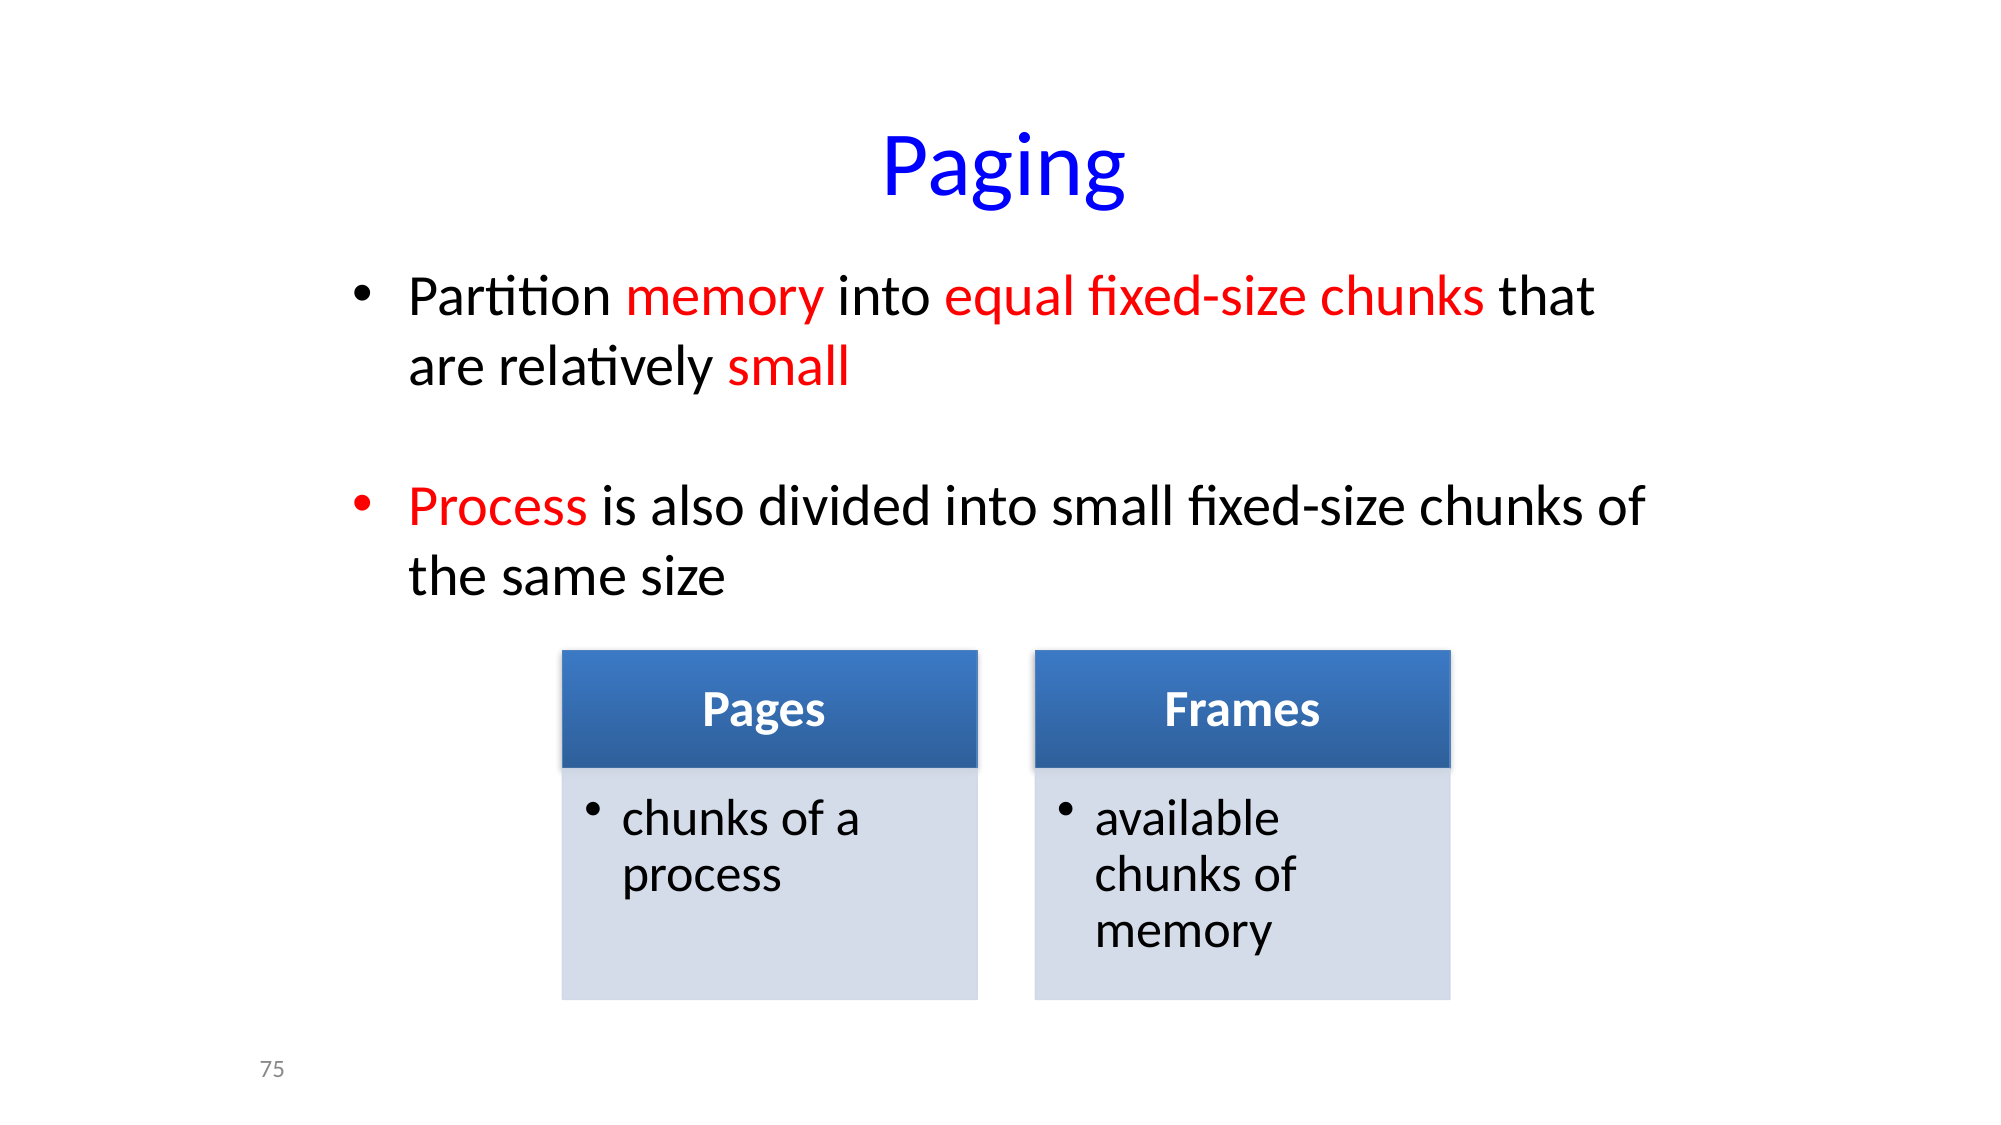

# Paging
Partition memory into equal fixed-size chunks that are relatively small

Process is also divided into small fixed-size chunks of the same size
Pages
chunks of a process
Frames
available chunks of memory
75